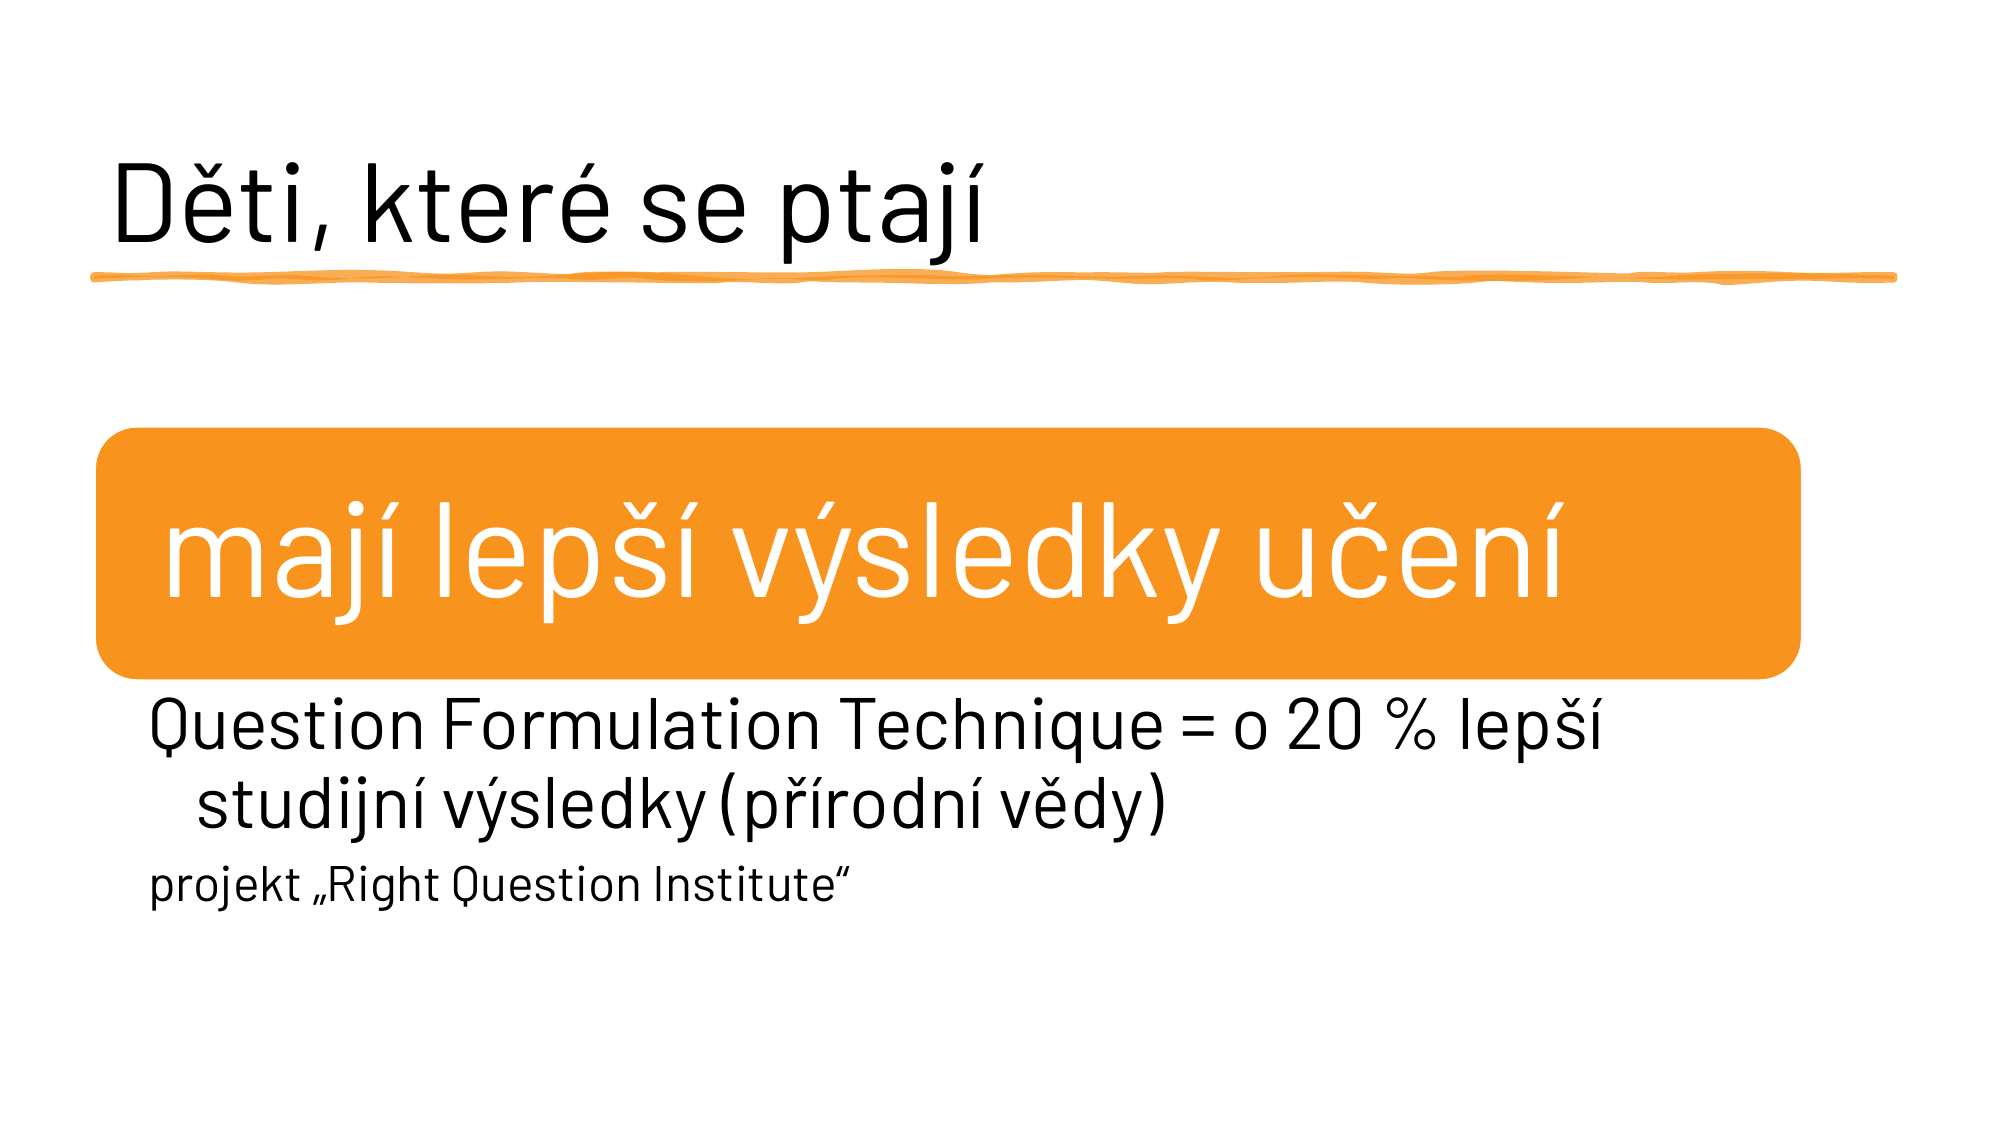

# Děti, které se ptají

mají lepší výsledky učení
Question Formulation Technique = o 20 % lepší studijní výsledky (přírodní vědy)
projekt „Right Question Institute“